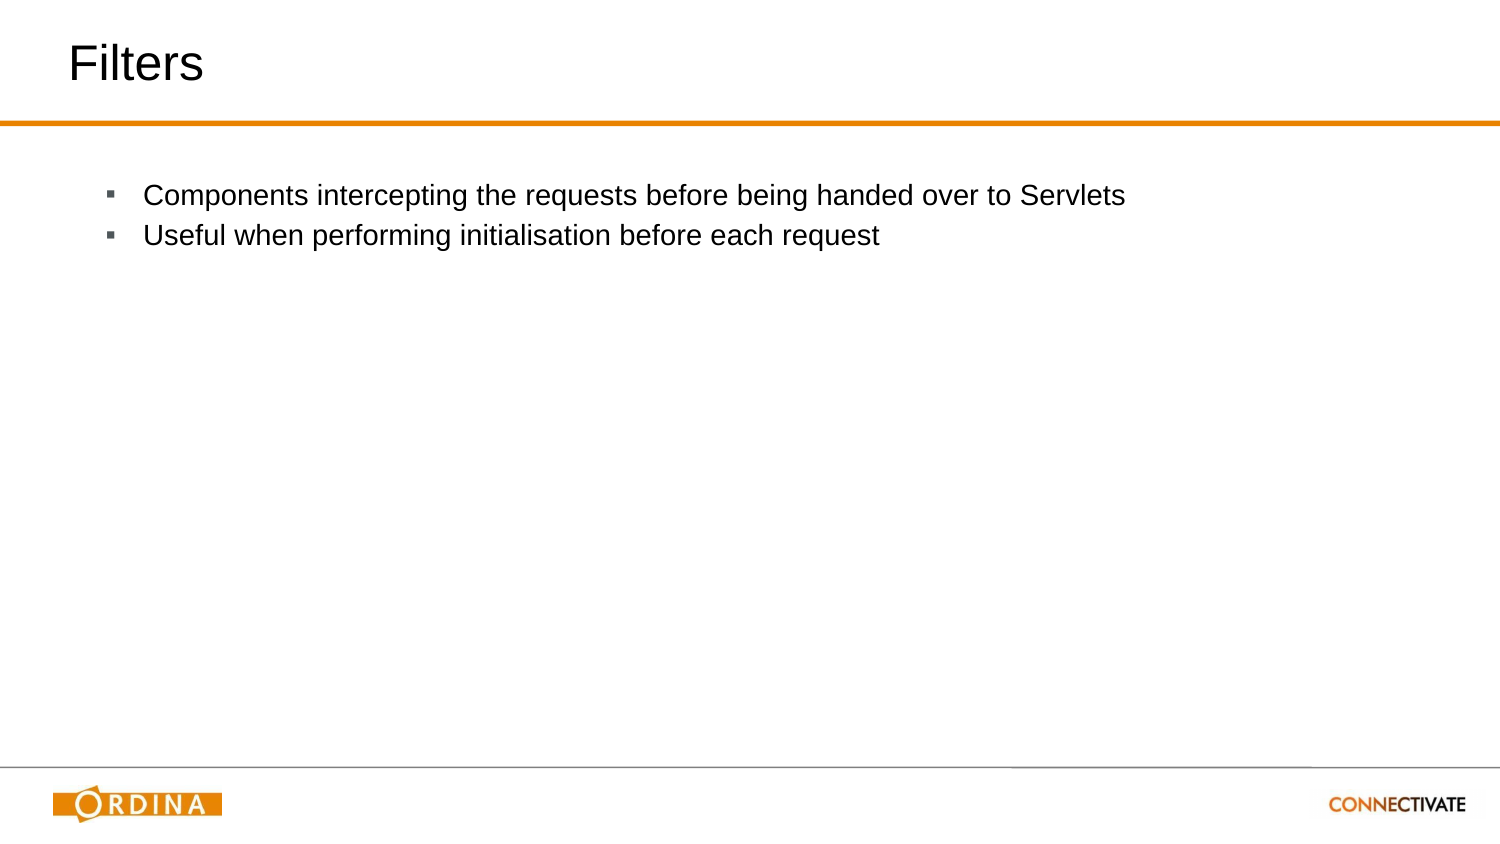

# Filters
Components intercepting the requests before being handed over to Servlets
Useful when performing initialisation before each request